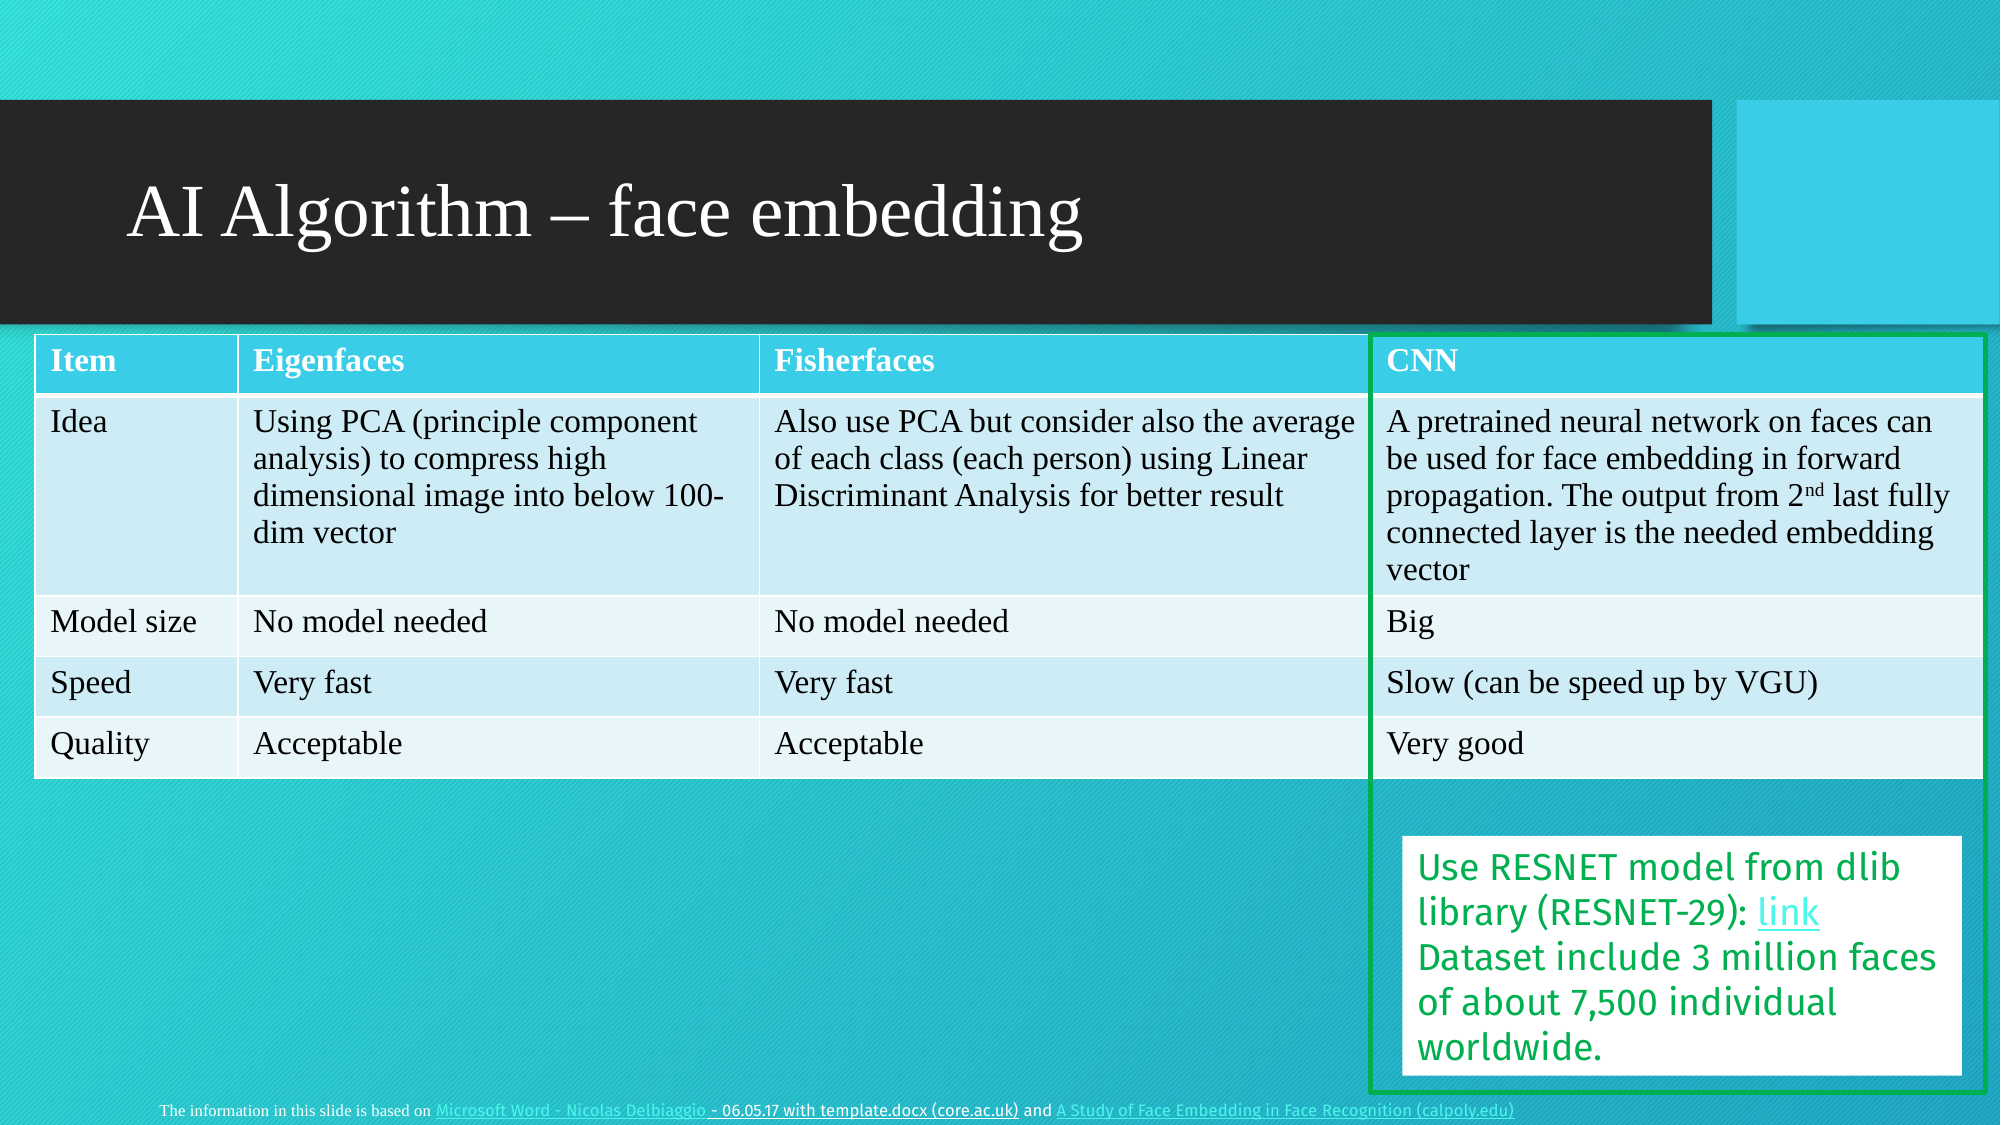

# AI Algorithm – face embedding

| Item | Eigenfaces | Fisherfaces | CNN |
| --- | --- | --- | --- |
| Idea | Using PCA (principle component analysis) to compress high dimensional image into below 100-dim vector | Also use PCA but consider also the average of each class (each person) using Linear Discriminant Analysis for better result | A pretrained neural network on faces can be used for face embedding in forward propagation. The output from 2nd last fully connected layer is the needed embedding vector |
| Model size | No model needed | No model needed | Big |
| Speed | Very fast | Very fast | Slow (can be speed up by VGU) |
| Quality | Acceptable | Acceptable | Very good |
Use RESNET model from dlib library (RESNET-29): link
Dataset include 3 million faces of about 7,500 individual worldwide.
The information in this slide is based on Microsoft Word - Nicolas Delbiaggio - 06.05.17 with template.docx (core.ac.uk) and A Study of Face Embedding in Face Recognition (calpoly.edu)